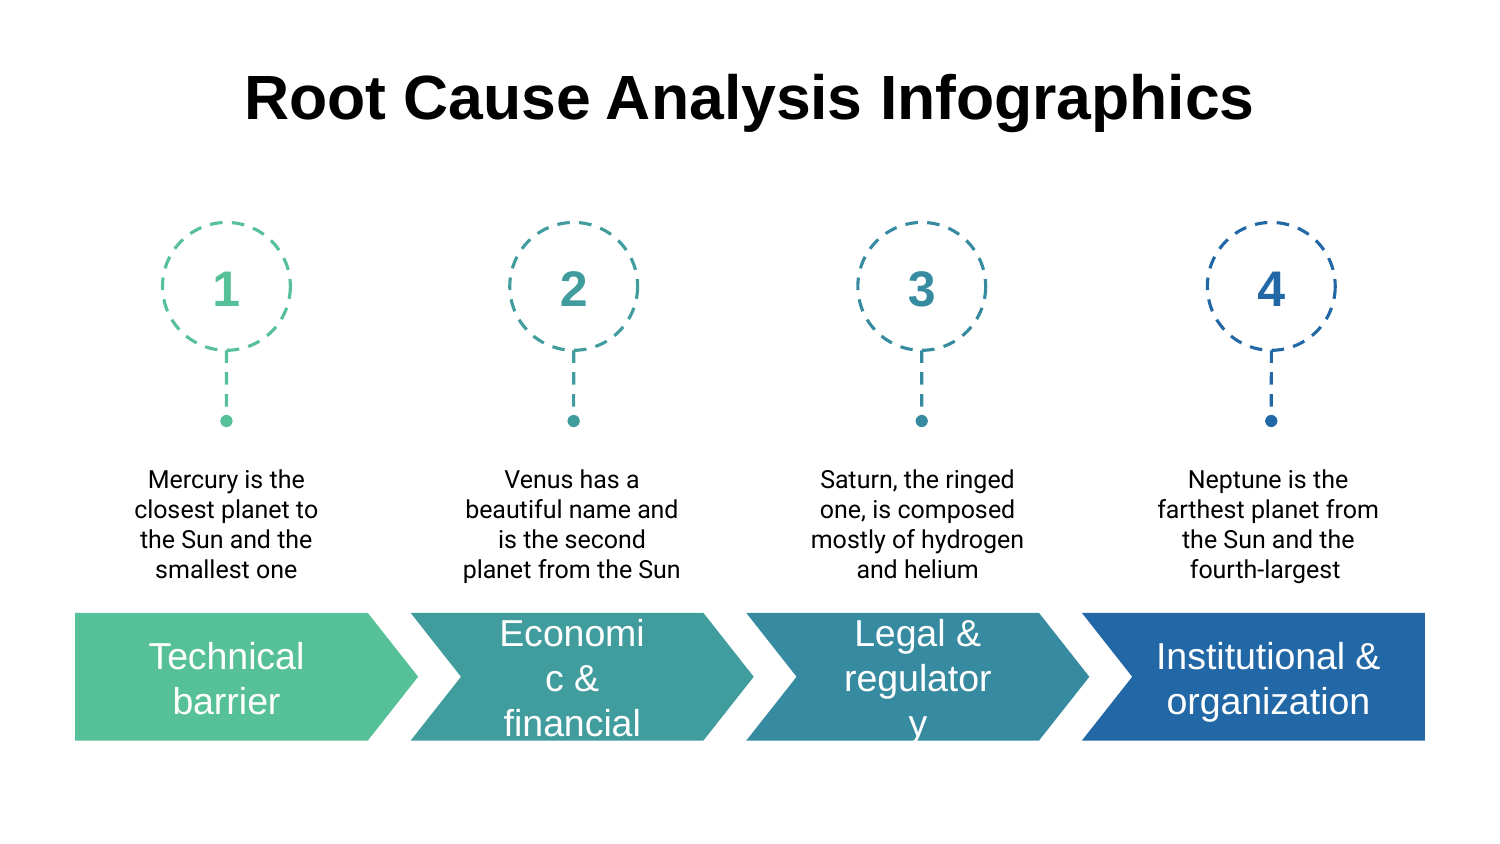

# Root Cause Analysis Infographics

1
2
3
4
Mercury is the closest planet to the Sun and the smallest one
Venus has a beautiful name and is the second planet from the Sun
Saturn, the ringed one, is composed mostly of hydrogen and helium
Neptune is the farthest planet from the Sun and the fourth-largest

Institutional & organization
Technical barrier
Economic & financial
Legal & regulatory